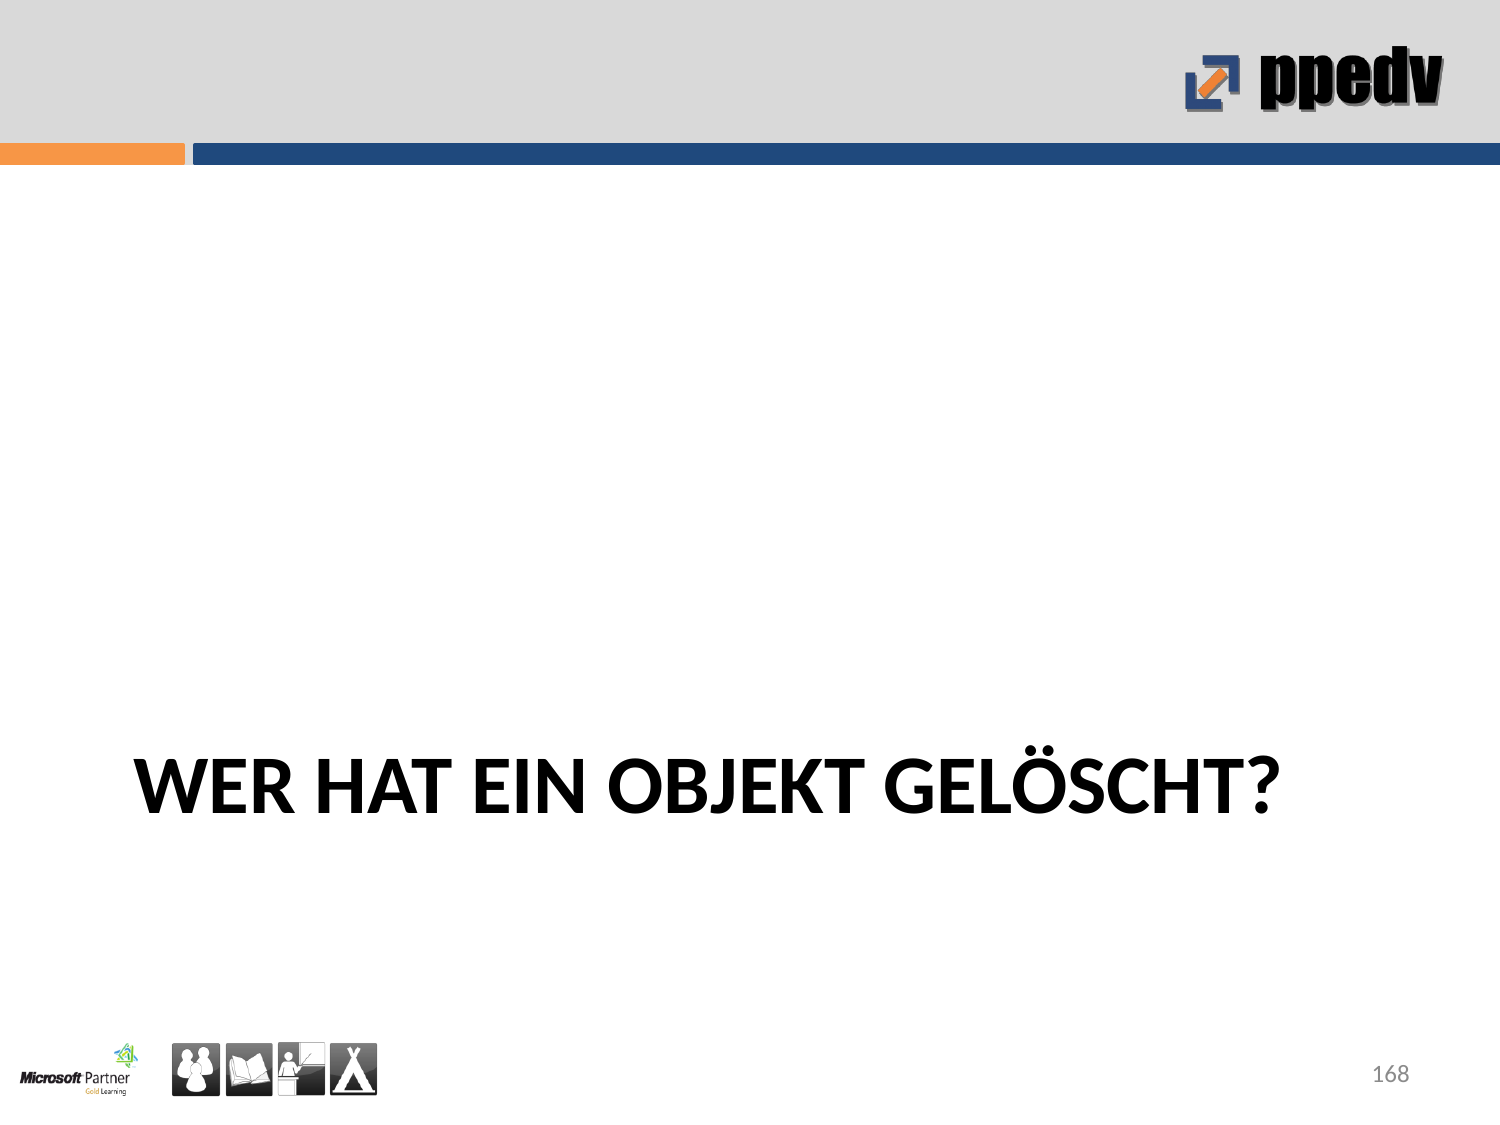

# Wer hat ein Objekt gelöscht?
168